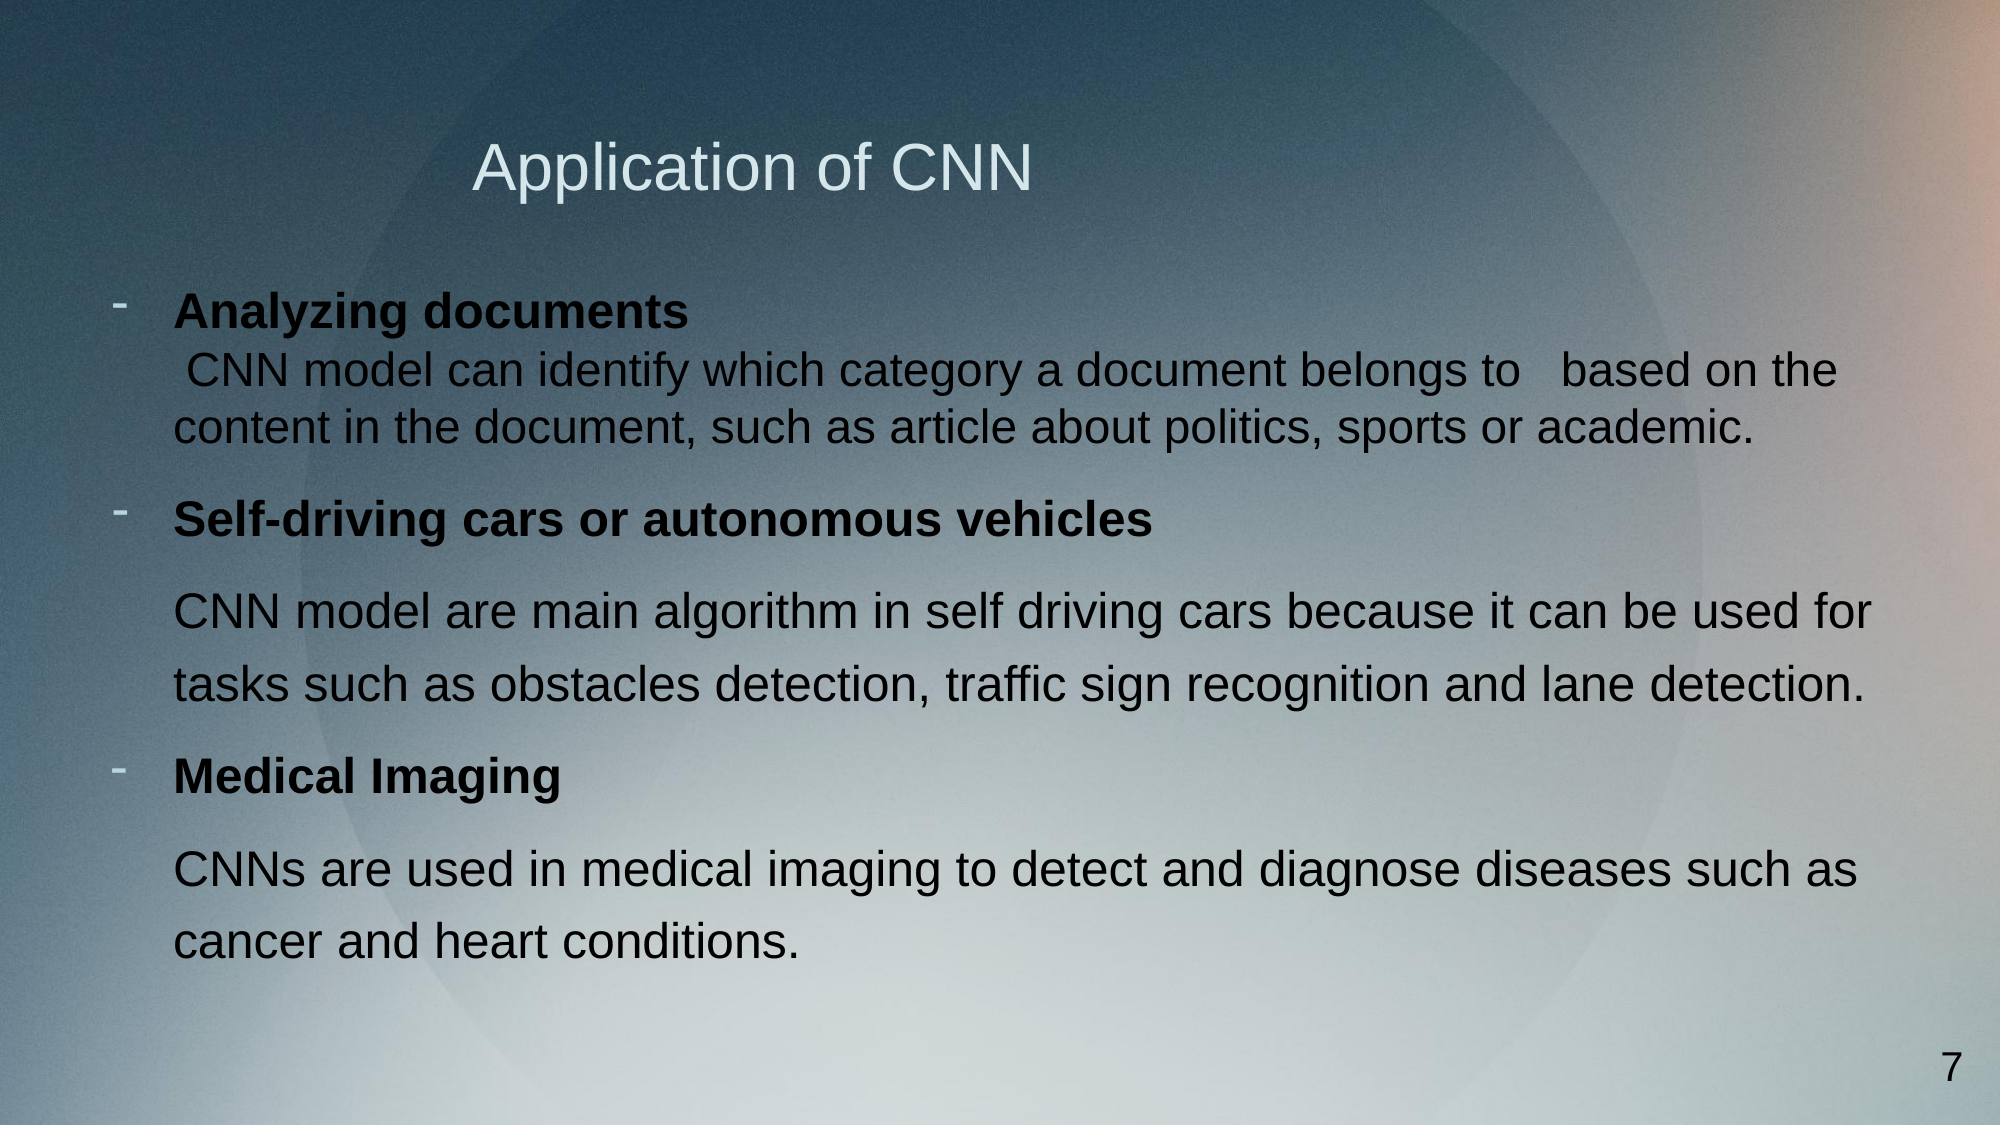

Application of CNN
Analyzing documents
 CNN model can identify which category a document belongs to   based on the content in the document, such as article about politics, sports or academic.
Self-driving cars or autonomous vehicles
CNN model are main algorithm in self driving cars because it can be used for tasks such as obstacles detection, traffic sign recognition and lane detection.
Medical Imaging
CNNs are used in medical imaging to detect and diagnose diseases such as cancer and heart conditions.

7